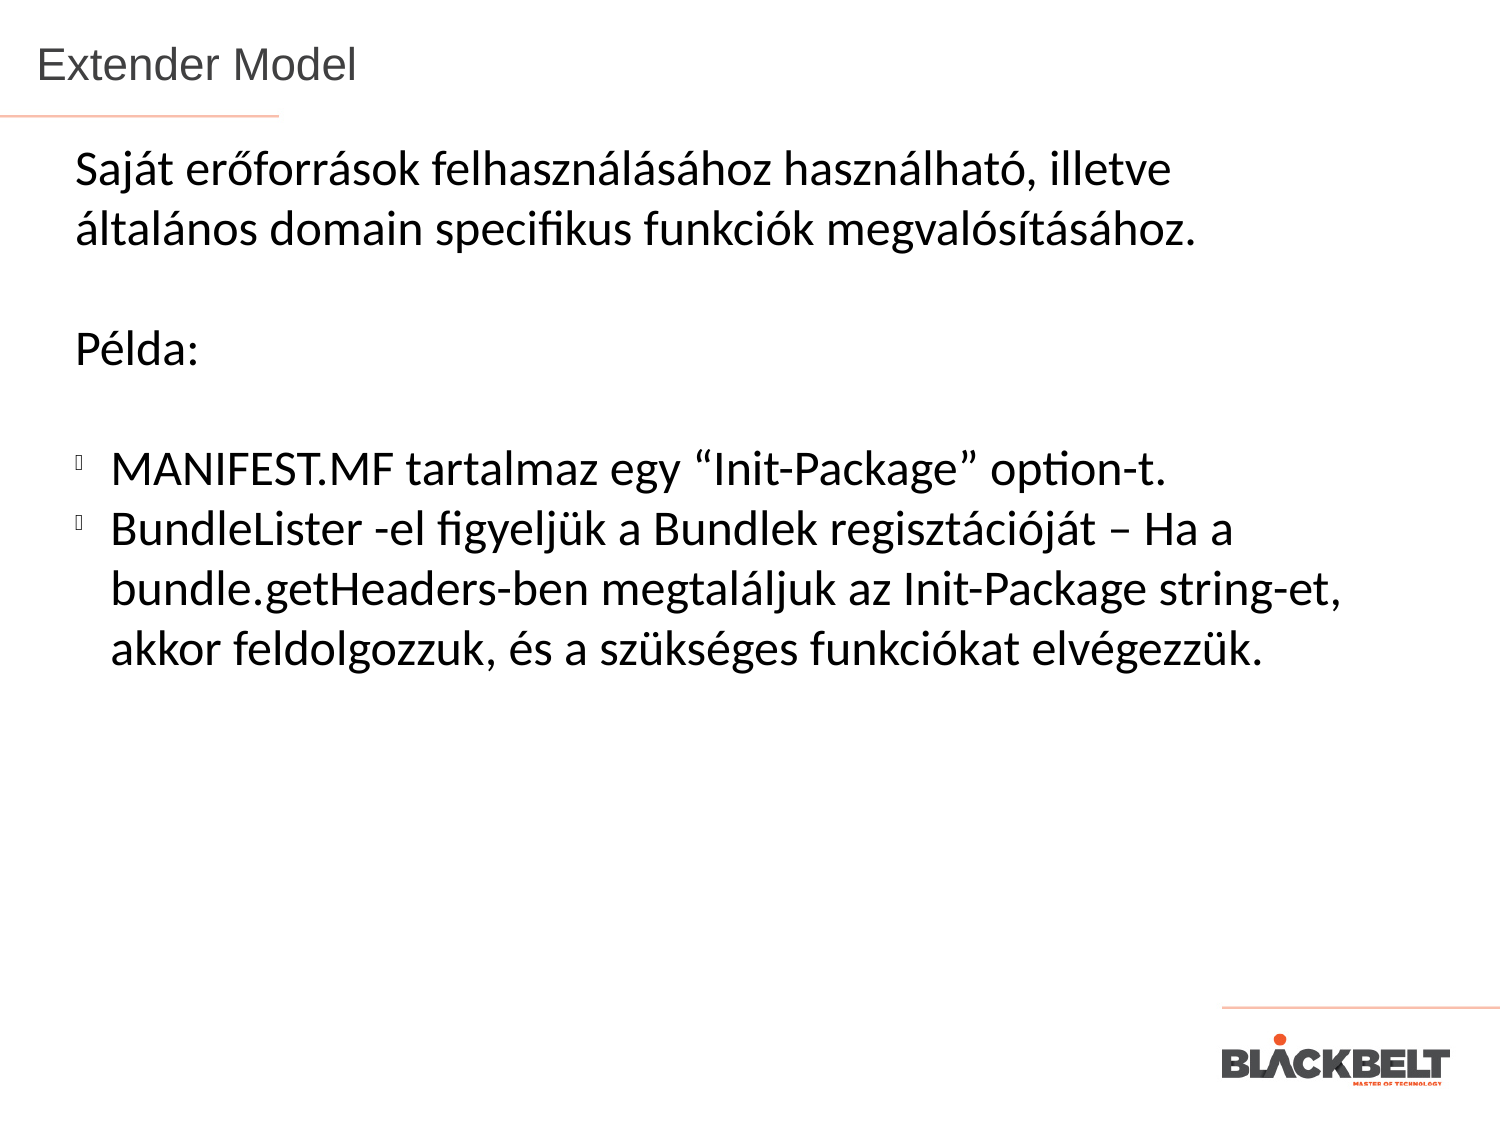

Extender Model
Saját erőforrások felhasználásához használható, illetve általános domain specifikus funkciók megvalósításához.

Példa:

MANIFEST.MF tartalmaz egy “Init-Package” option-t.
BundleLister -el figyeljük a Bundlek regisztációját – Ha a bundle.getHeaders-ben megtaláljuk az Init-Package string-et, akkor feldolgozzuk, és a szükséges funkciókat elvégezzük.